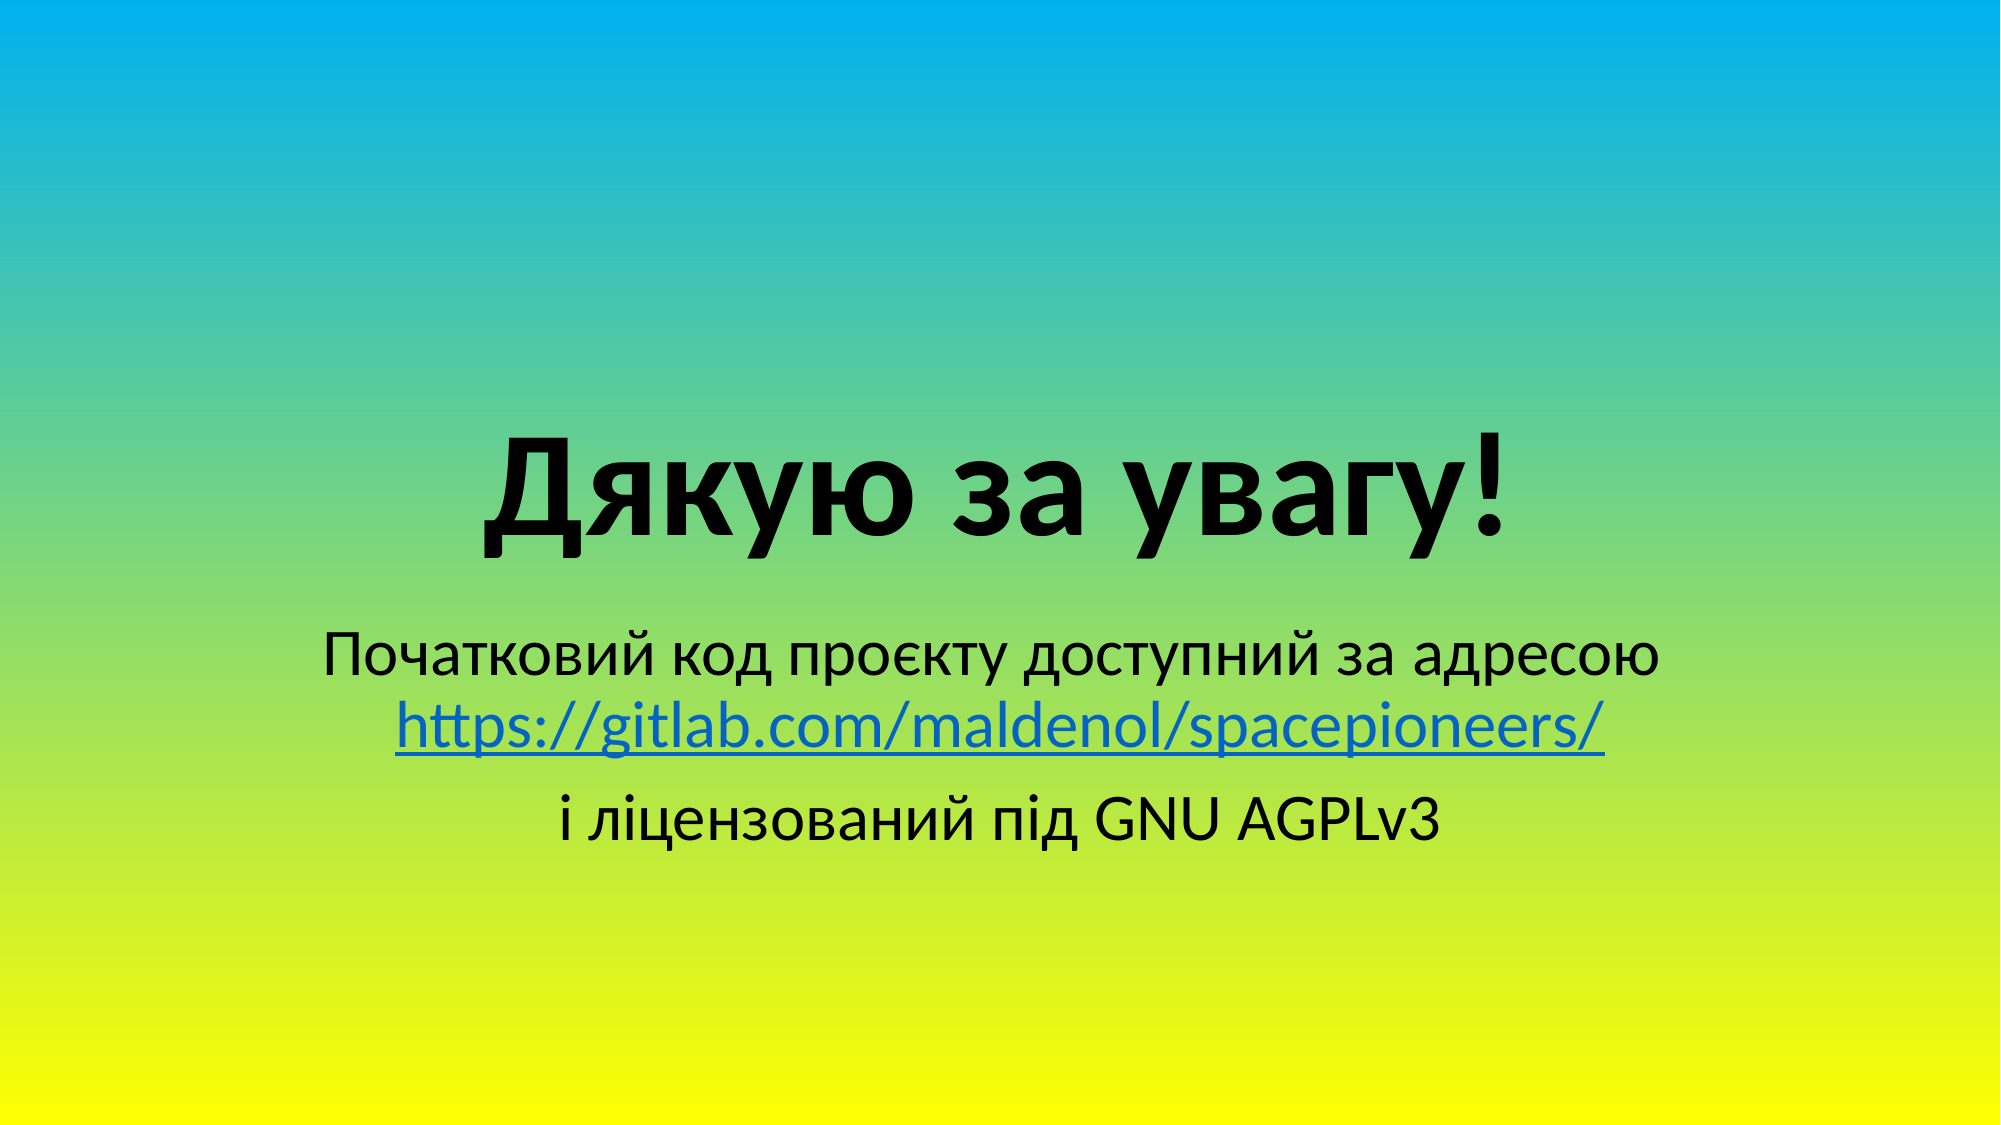

# Дякую за увагу!
Початковий код проєкту доступний за адресою https://gitlab.com/maldenol/spacepioneers/
і ліцензований під GNU AGPLv3